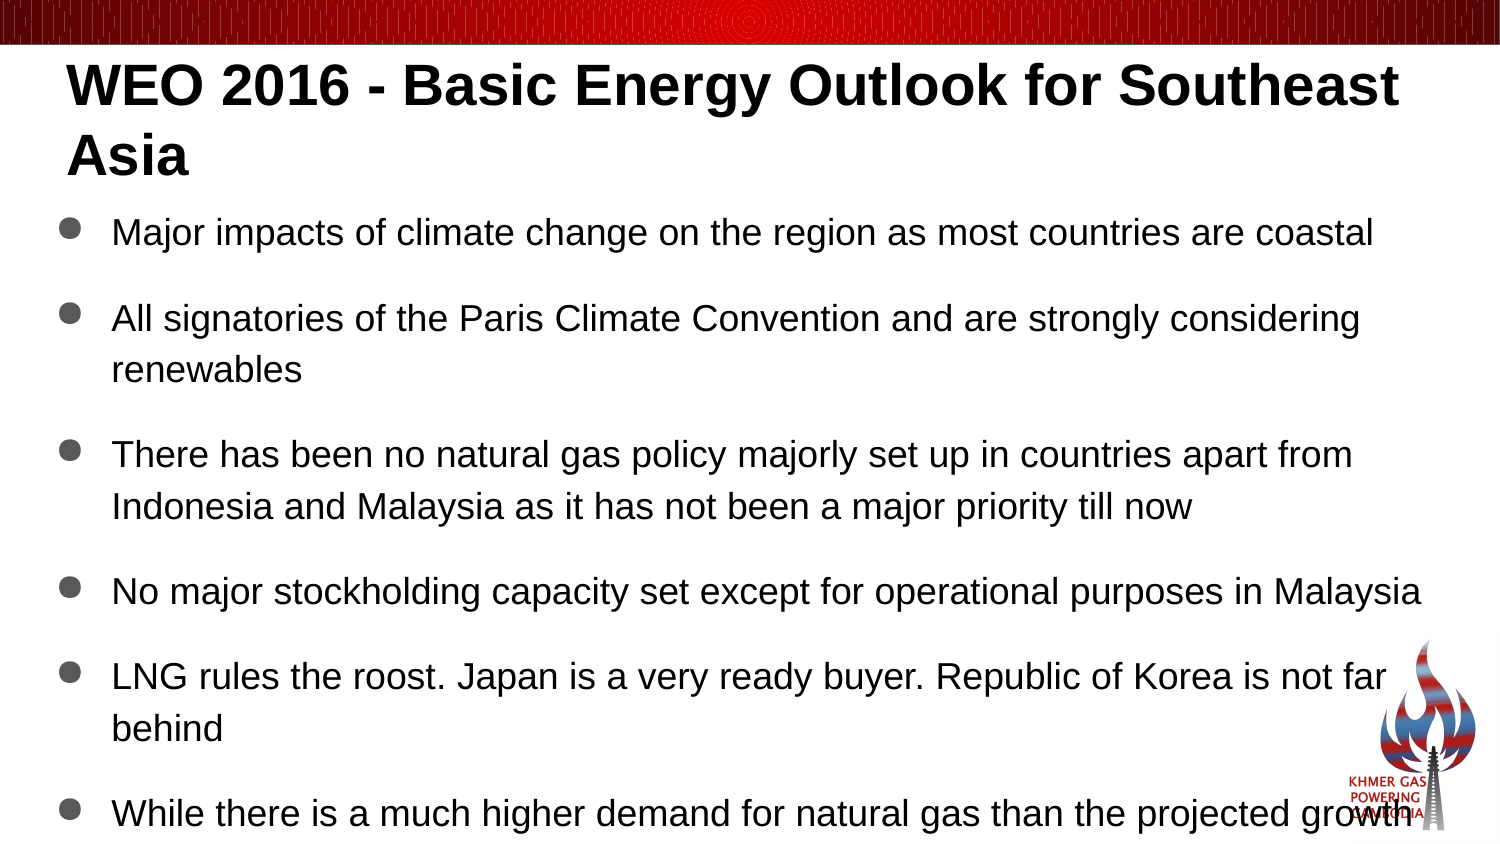

WEO 2016 - Basic Energy Outlook for Southeast Asia
Major impacts of climate change on the region as most countries are coastal
All signatories of the Paris Climate Convention and are strongly considering renewables
There has been no natural gas policy majorly set up in countries apart from Indonesia and Malaysia as it has not been a major priority till now
No major stockholding capacity set except for operational purposes in Malaysia
LNG rules the roost. Japan is a very ready buyer. Republic of Korea is not far behind
While there is a much higher demand for natural gas than the projected growth in supply, the slow growth is credited to abundant and cheap coal and several supply challenges such as a lack of FSRUs